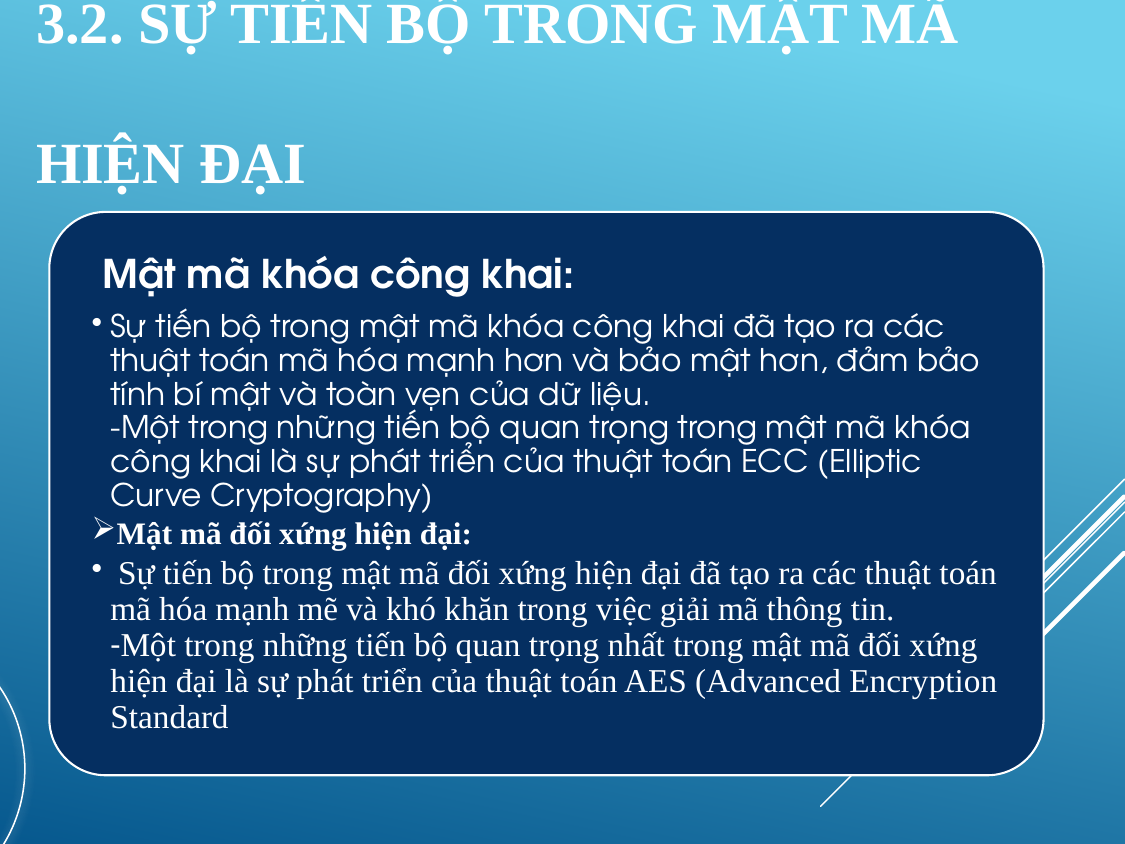

# 3.2. Sự tiến bộ trong mật mã 								hiện đại
 Mật mã khóa công khai:
Sự tiến bộ trong mật mã khóa công khai đã tạo ra các thuật toán mã hóa mạnh hơn và bảo mật hơn, đảm bảo tính bí mật và toàn vẹn của dữ liệu.
-Một trong những tiến bộ quan trọng trong mật mã khóa công khai là sự phát triển của thuật toán ECC (Elliptic Curve Cryptography)
Mật mã đối xứng hiện đại:
 Sự tiến bộ trong mật mã đối xứng hiện đại đã tạo ra các thuật toán mã hóa mạnh mẽ và khó khăn trong việc giải mã thông tin.
-Một trong những tiến bộ quan trọng nhất trong mật mã đối xứng hiện đại là sự phát triển của thuật toán AES (Advanced Encryption Standard